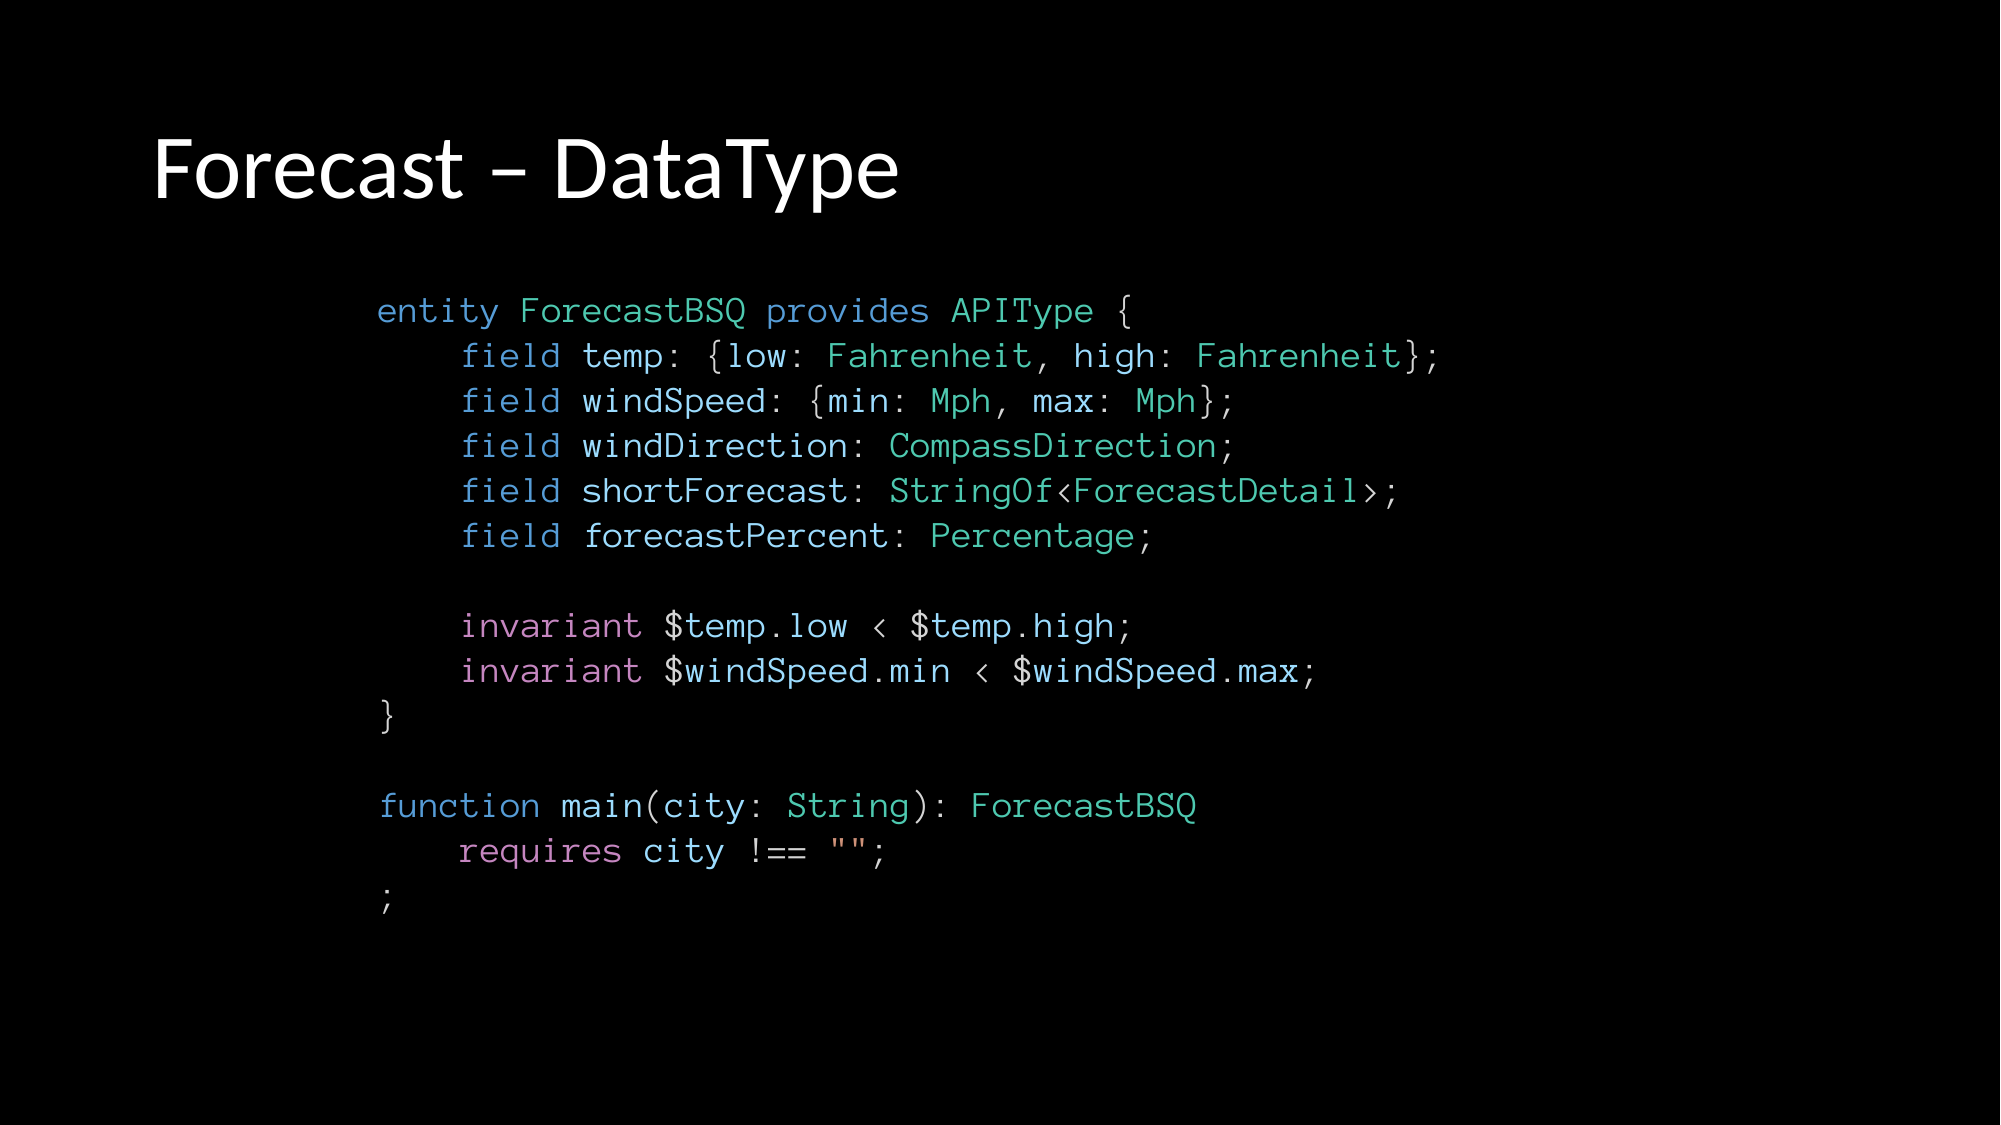

# Forecast – DataType
entity ForecastBSQ provides APIType {
    field temp: {low: Fahrenheit, high: Fahrenheit};
    field windSpeed: {min: Mph, max: Mph};
    field windDirection: CompassDirection;
    field shortForecast: StringOf<ForecastDetail>;
    field forecastPercent: Percentage;
    invariant $temp.low < $temp.high;
    invariant $windSpeed.min < $windSpeed.max;
}
function main(city: String): ForecastBSQ
    requires city !== "";
;